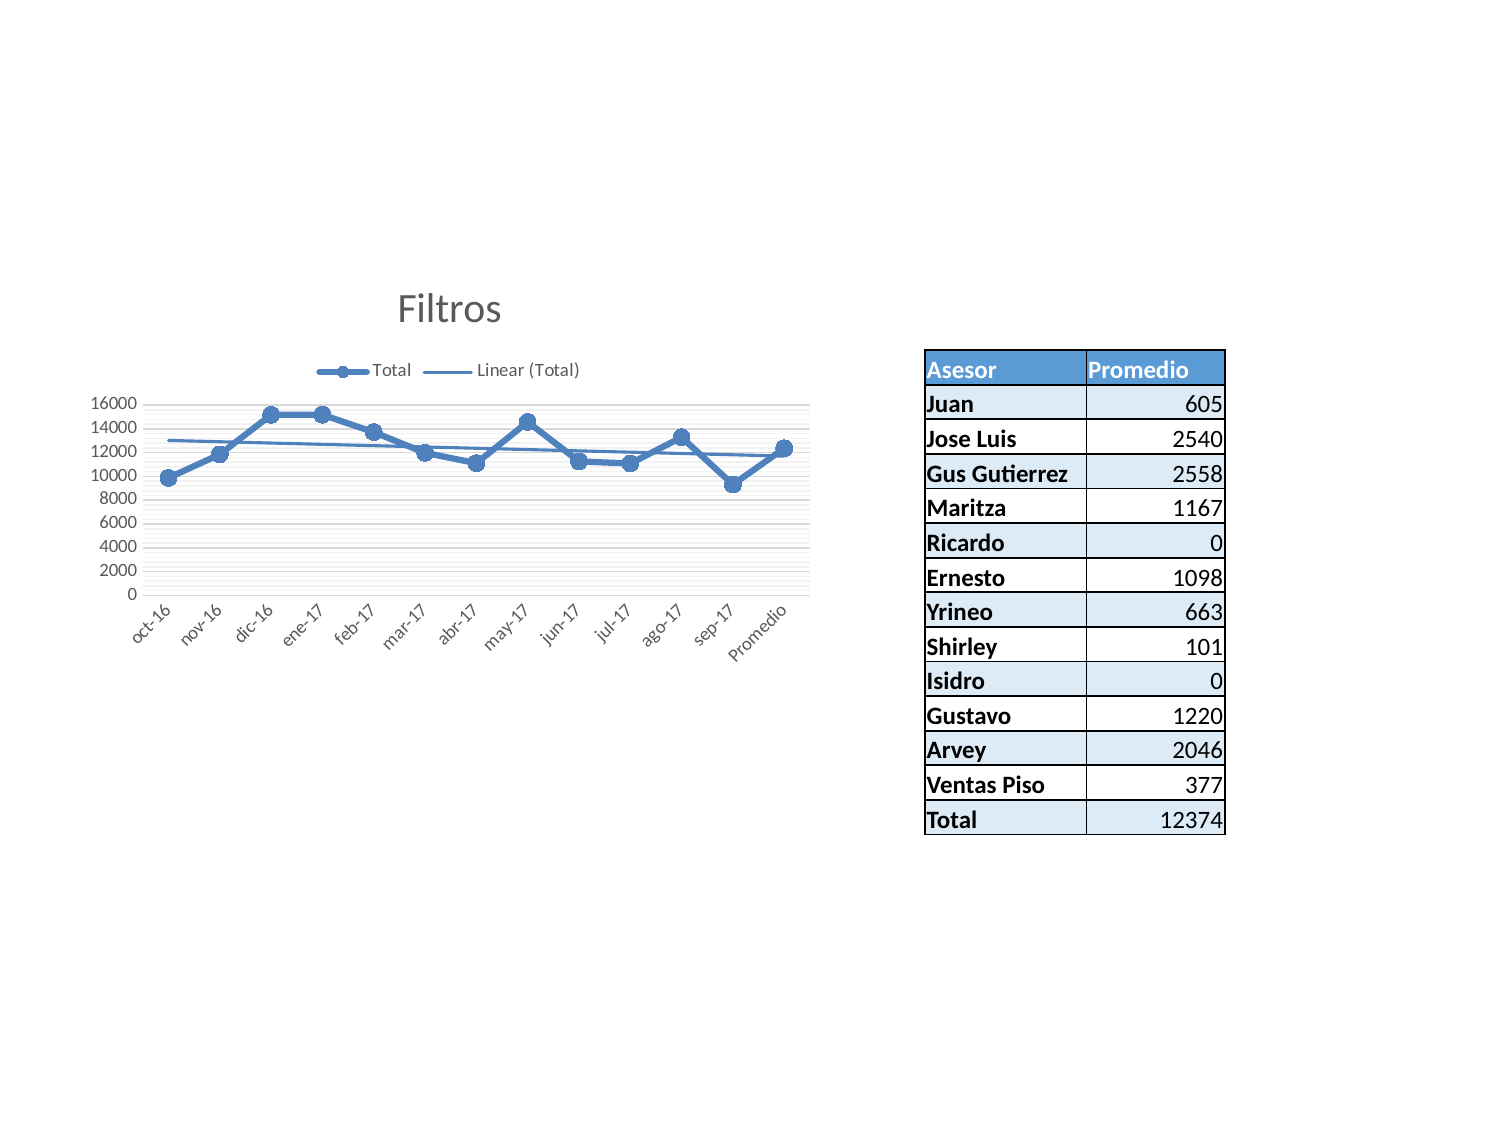

#

### Chart: Filtros

| Category | Total |
|---|---|
| oct-16 | 9878.0 |
| nov-16 | 11858.0 |
| dic-16 | 15182.0 |
| ene-17 | 15187.0 |
| feb-17 | 13727.0 |
| mar-17 | 11990.0 |
| abr-17 | 11115.0 |
| may-17 | 14582.0 |
| jun-17 | 11267.0 |
| jul-17 | 11092.0 |
| ago-17 | 13295.0 |
| sep-17 | 9315.0 |
| Promedio | 12374.0 |
| Asesor | Promedio |
| --- | --- |
| Juan | 605 |
| Jose Luis | 2540 |
| Gus Gutierrez | 2558 |
| Maritza | 1167 |
| Ricardo | 0 |
| Ernesto | 1098 |
| Yrineo | 663 |
| Shirley | 101 |
| Isidro | 0 |
| Gustavo | 1220 |
| Arvey | 2046 |
| Ventas Piso | 377 |
| Total | 12374 |